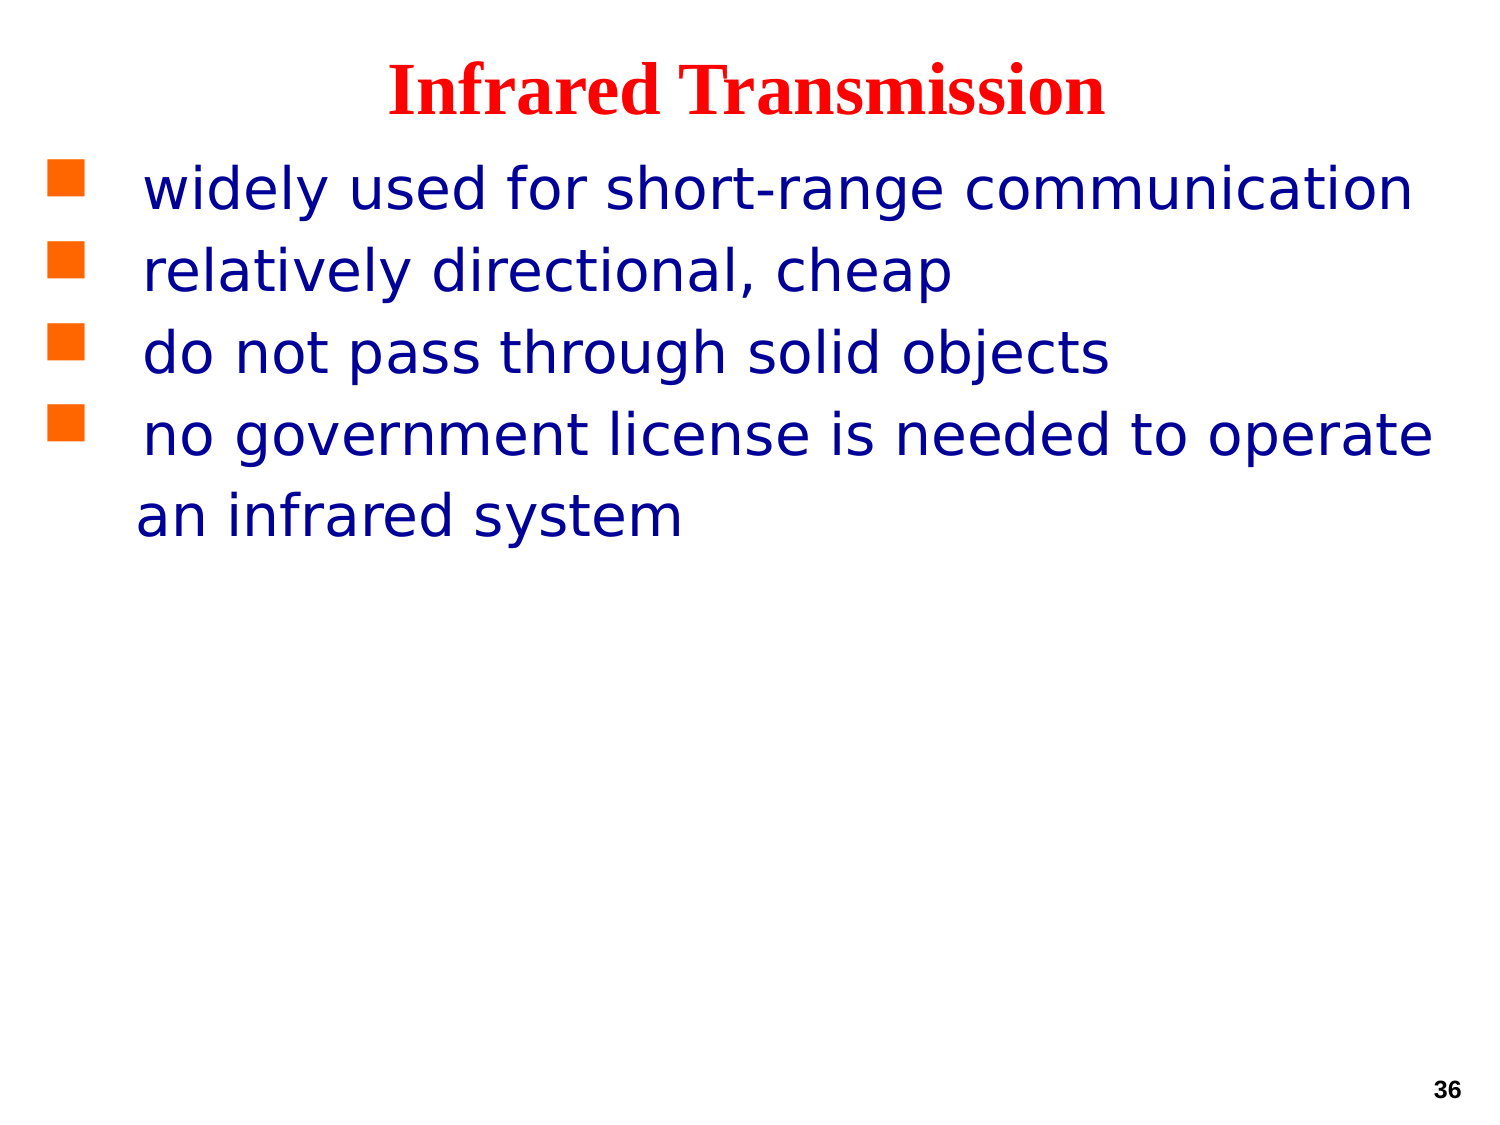

# Infrared Transmission
widely used for short-range communication
relatively directional, cheap
do not pass through solid objects
no government license is needed to operate
     an infrared system